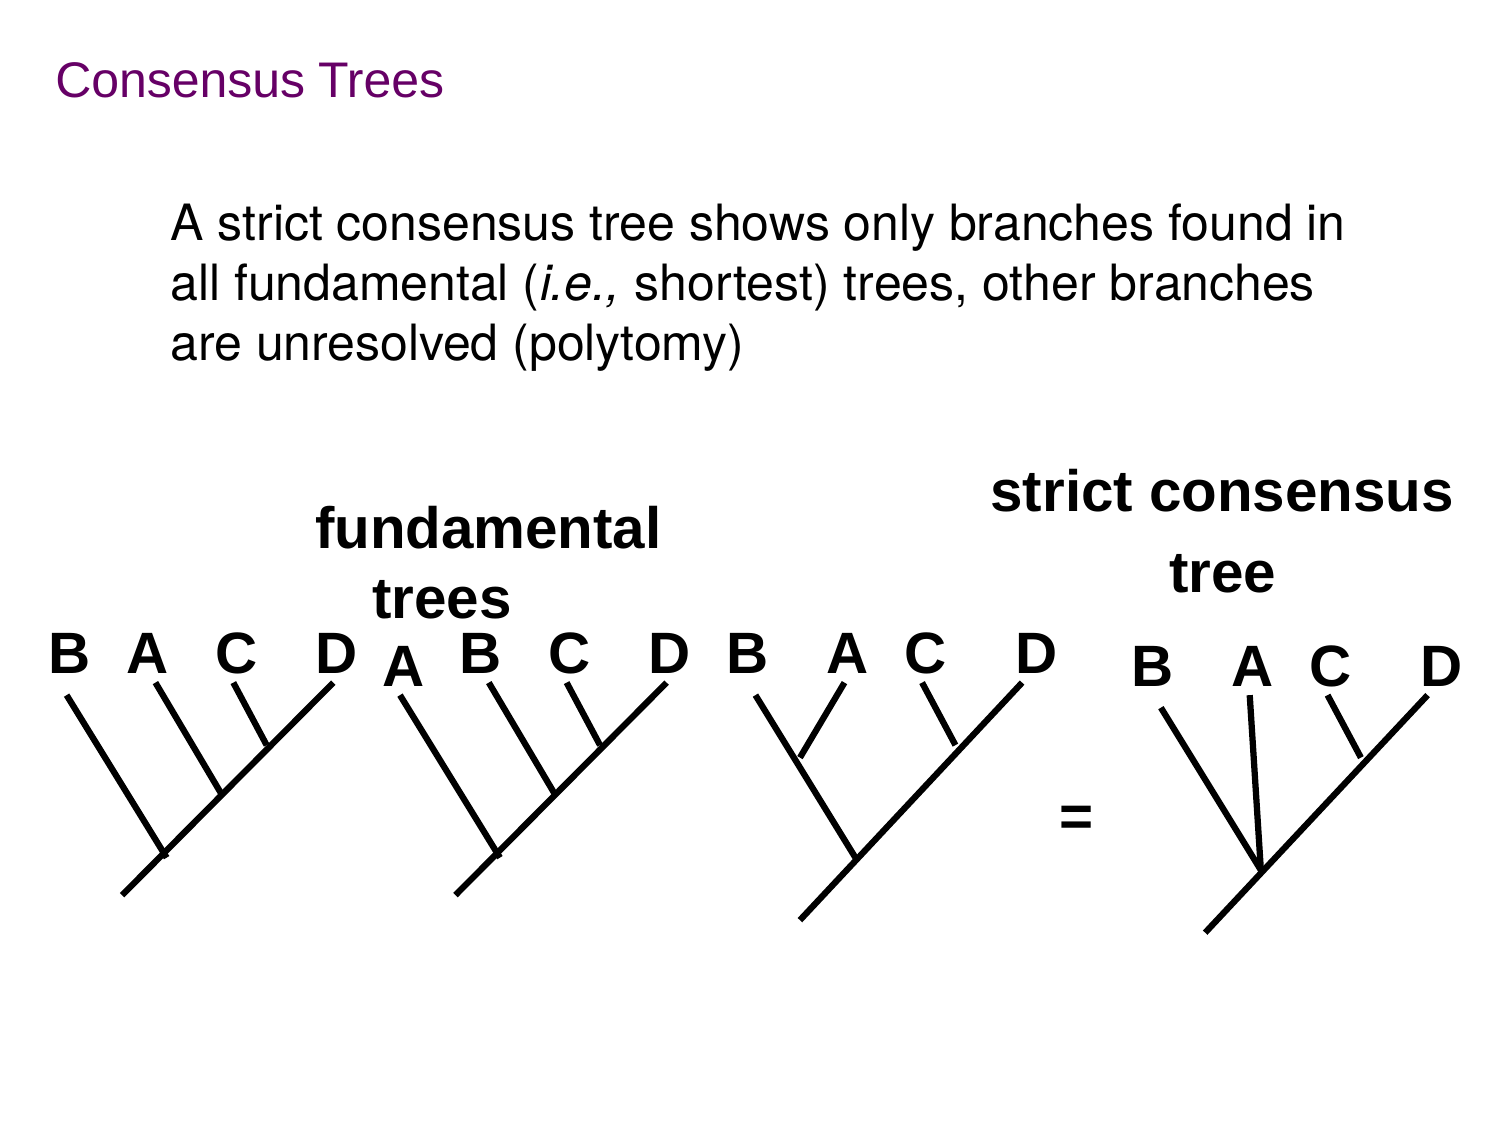

Consensus Trees
A strict consensus tree shows only branches found in all fundamental (i.e., shortest) trees, other branches are unresolved (polytomy)
strict consensus
           tree
fundamental trees
B
A
C
D
B
C
D
B
A
C
D
A
B
A
C
D

=